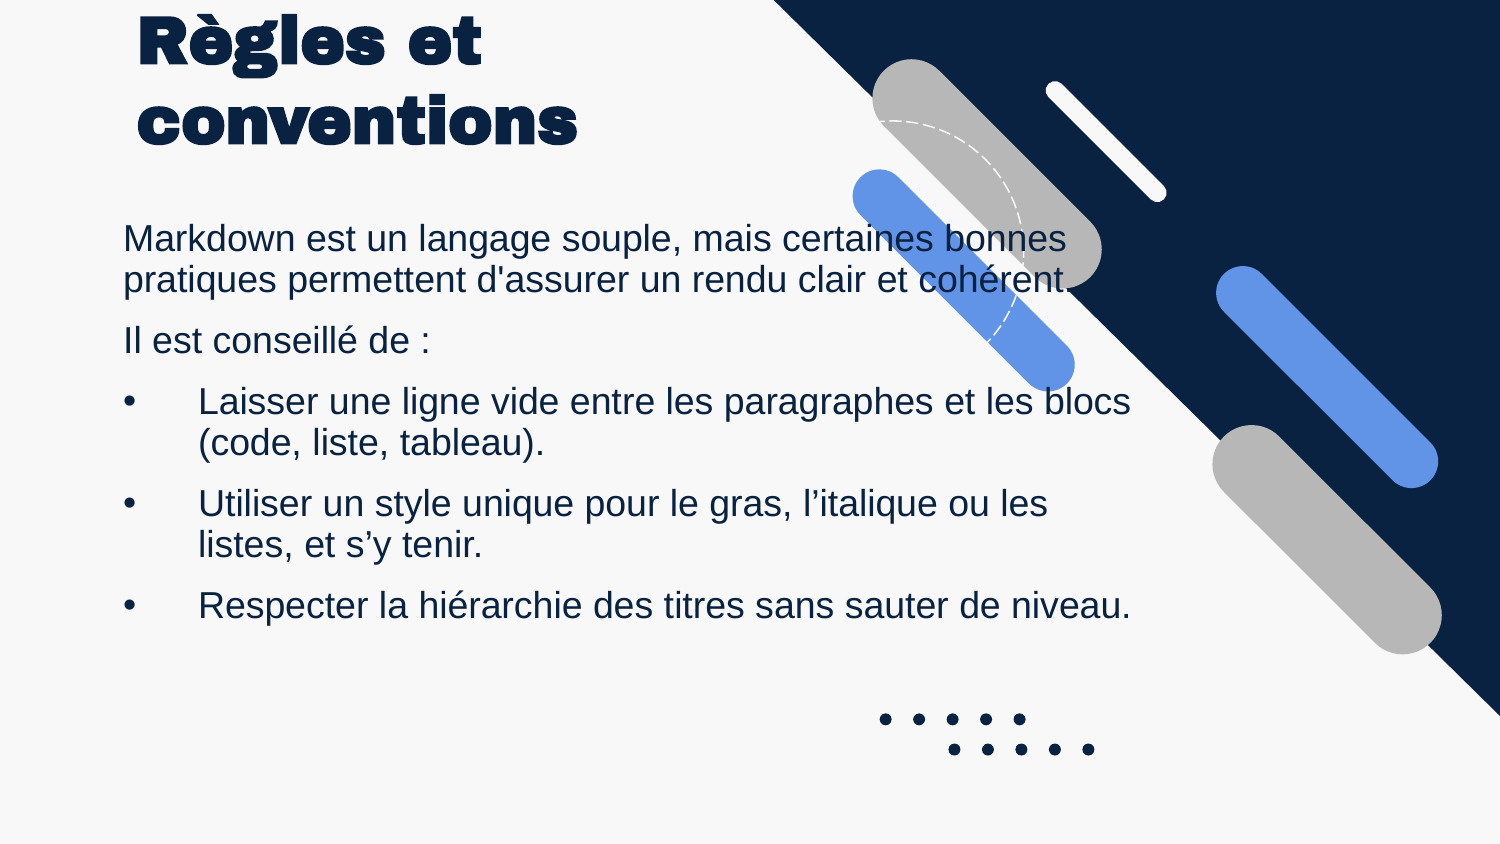

# Règles et conventions
Markdown est un langage souple, mais certaines bonnes pratiques permettent d'assurer un rendu clair et cohérent.
Il est conseillé de :
Laisser une ligne vide entre les paragraphes et les blocs (code, liste, tableau).
Utiliser un style unique pour le gras, l’italique ou les listes, et s’y tenir.
Respecter la hiérarchie des titres sans sauter de niveau.